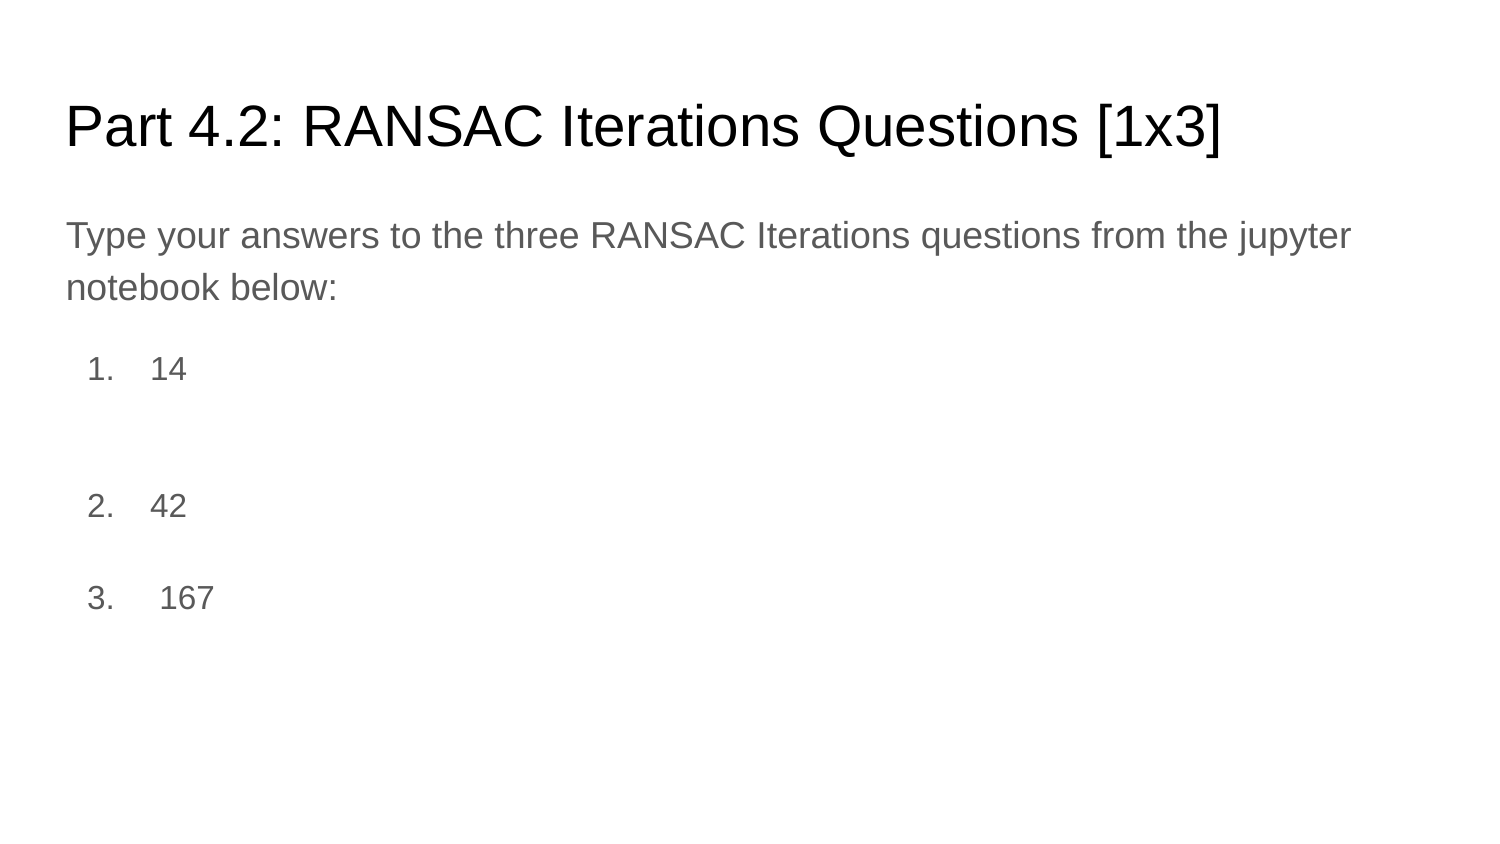

Part 4.2: RANSAC Iterations Questions [1x3]
Type your answers to the three RANSAC Iterations questions from the jupyter notebook below:
 14

 42

  167